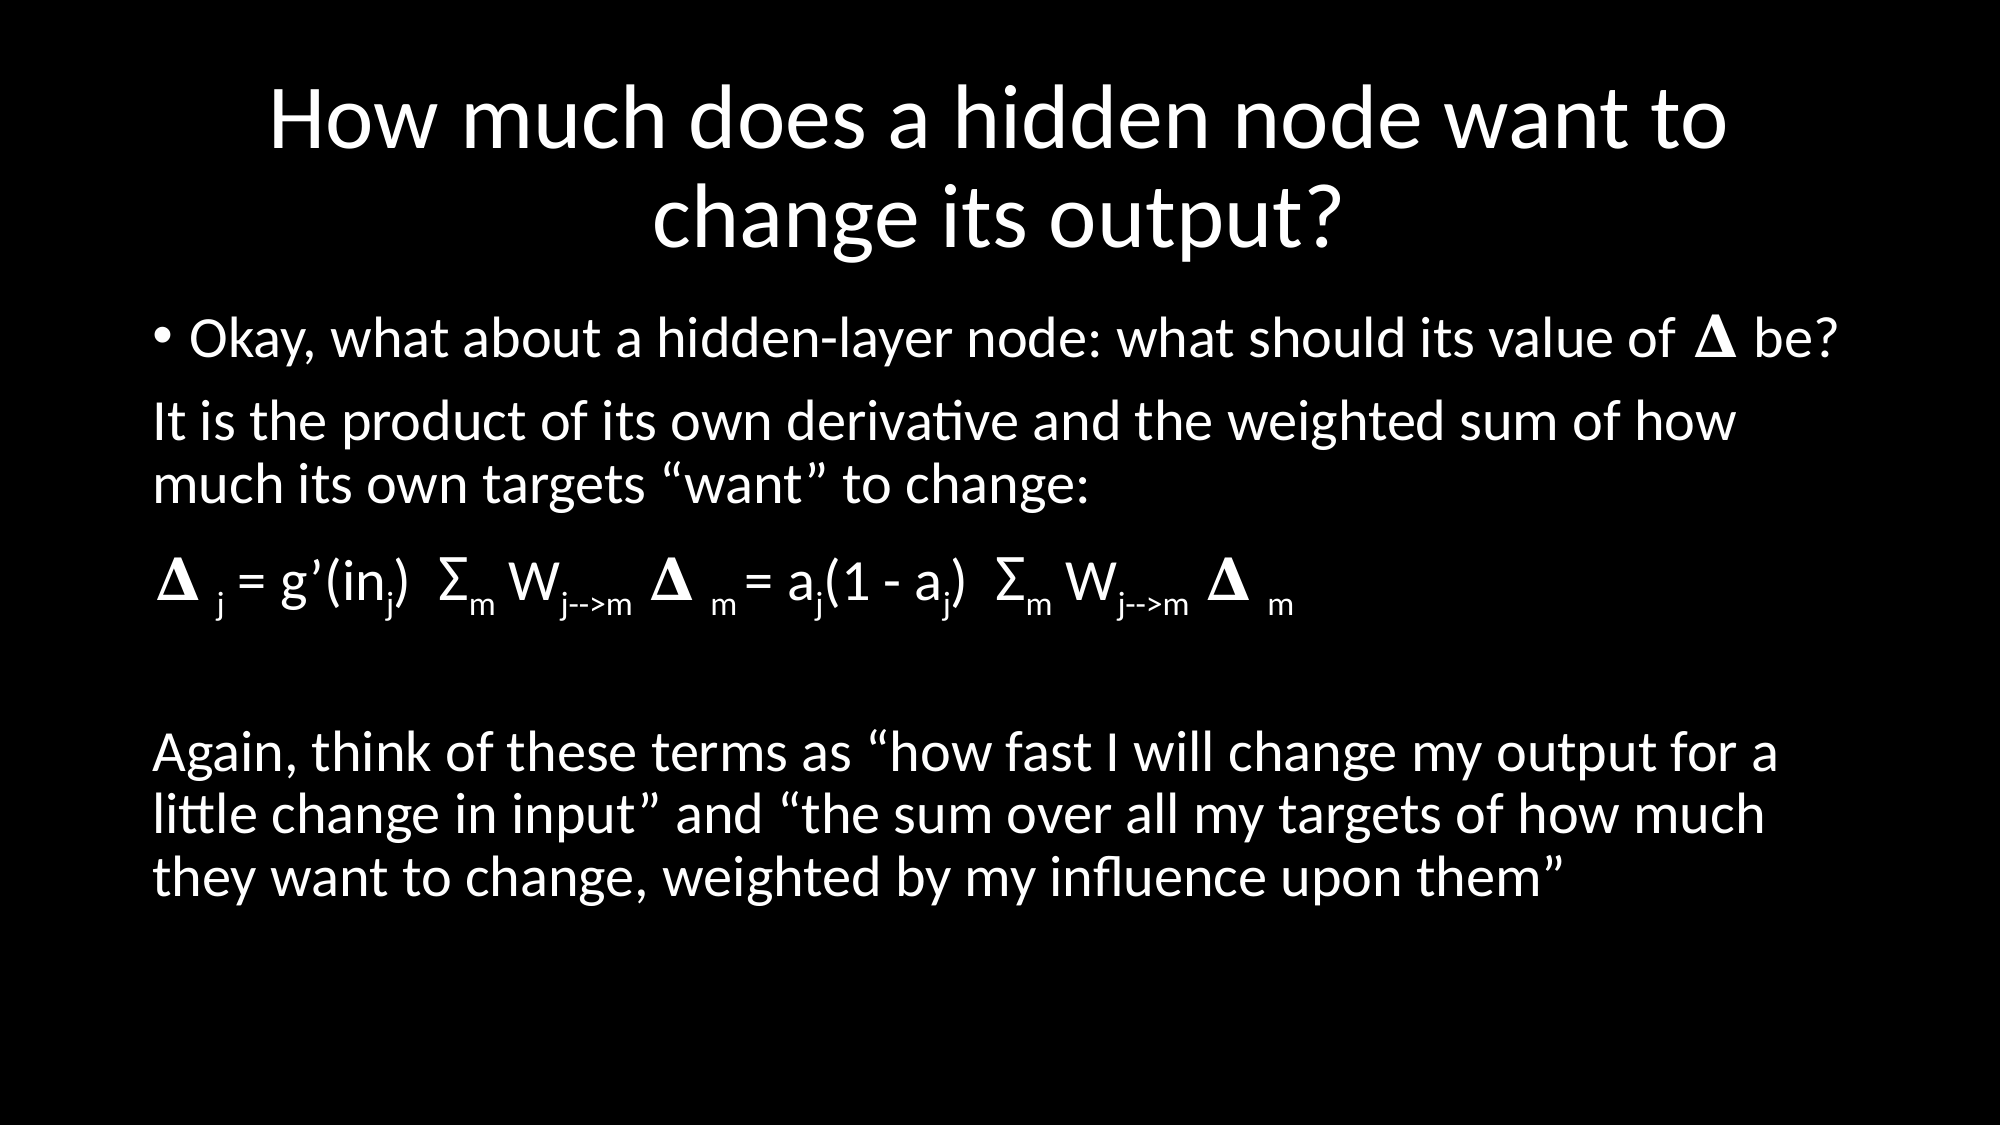

# How much does a hidden node want to change its output?
Okay, what about a hidden-layer node: what should its value of 𝚫 be?
It is the product of its own derivative and the weighted sum of how much its own targets “want” to change:
𝚫 j = g’(inj)  Σm Wj-->m 𝚫 m = aj(1 - aj)  Σm Wj-->m 𝚫 m

Again, think of these terms as “how fast I will change my output for a little change in input” and “the sum over all my targets of how much they want to change, weighted by my influence upon them”